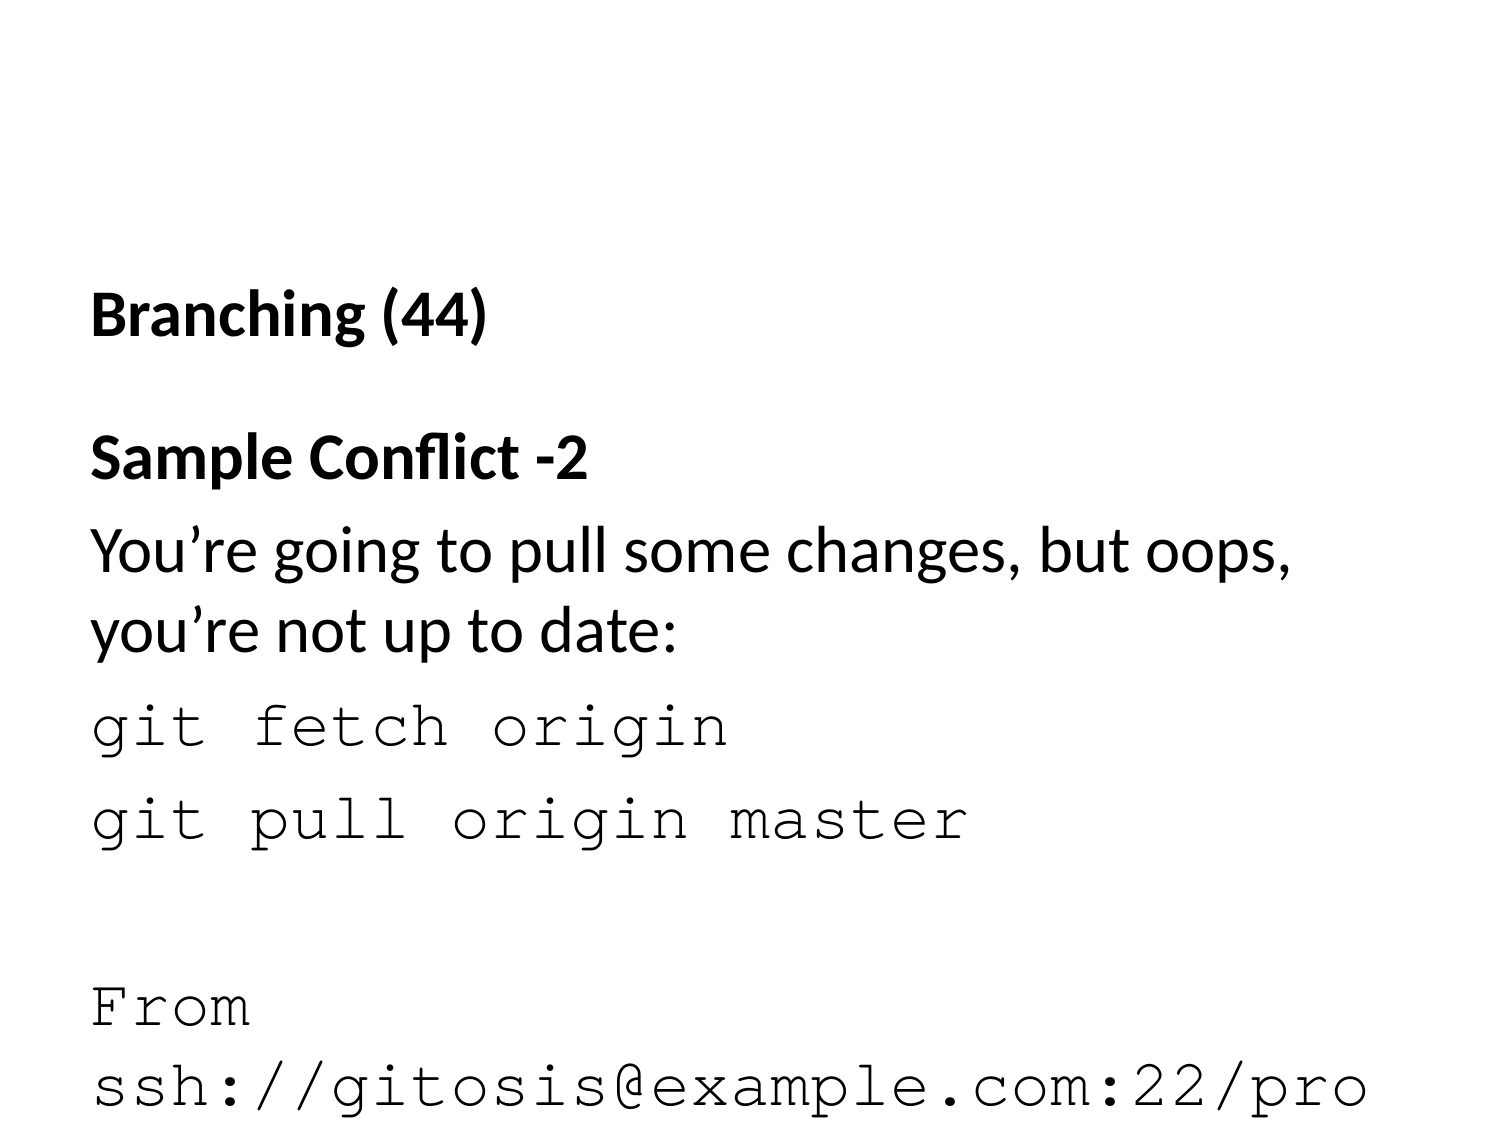

Branching (44)
Sample Conflict -2
You’re going to pull some changes, but oops, you’re not up to date:
git fetch origin
git pull origin master

From ssh://gitosis@example.com:22/projectname
 * branch            master     -> FETCH_HEAD
Updating a030c3a..ee25213
error: Entry 'filename.c' not uptodate. Cannot merge.